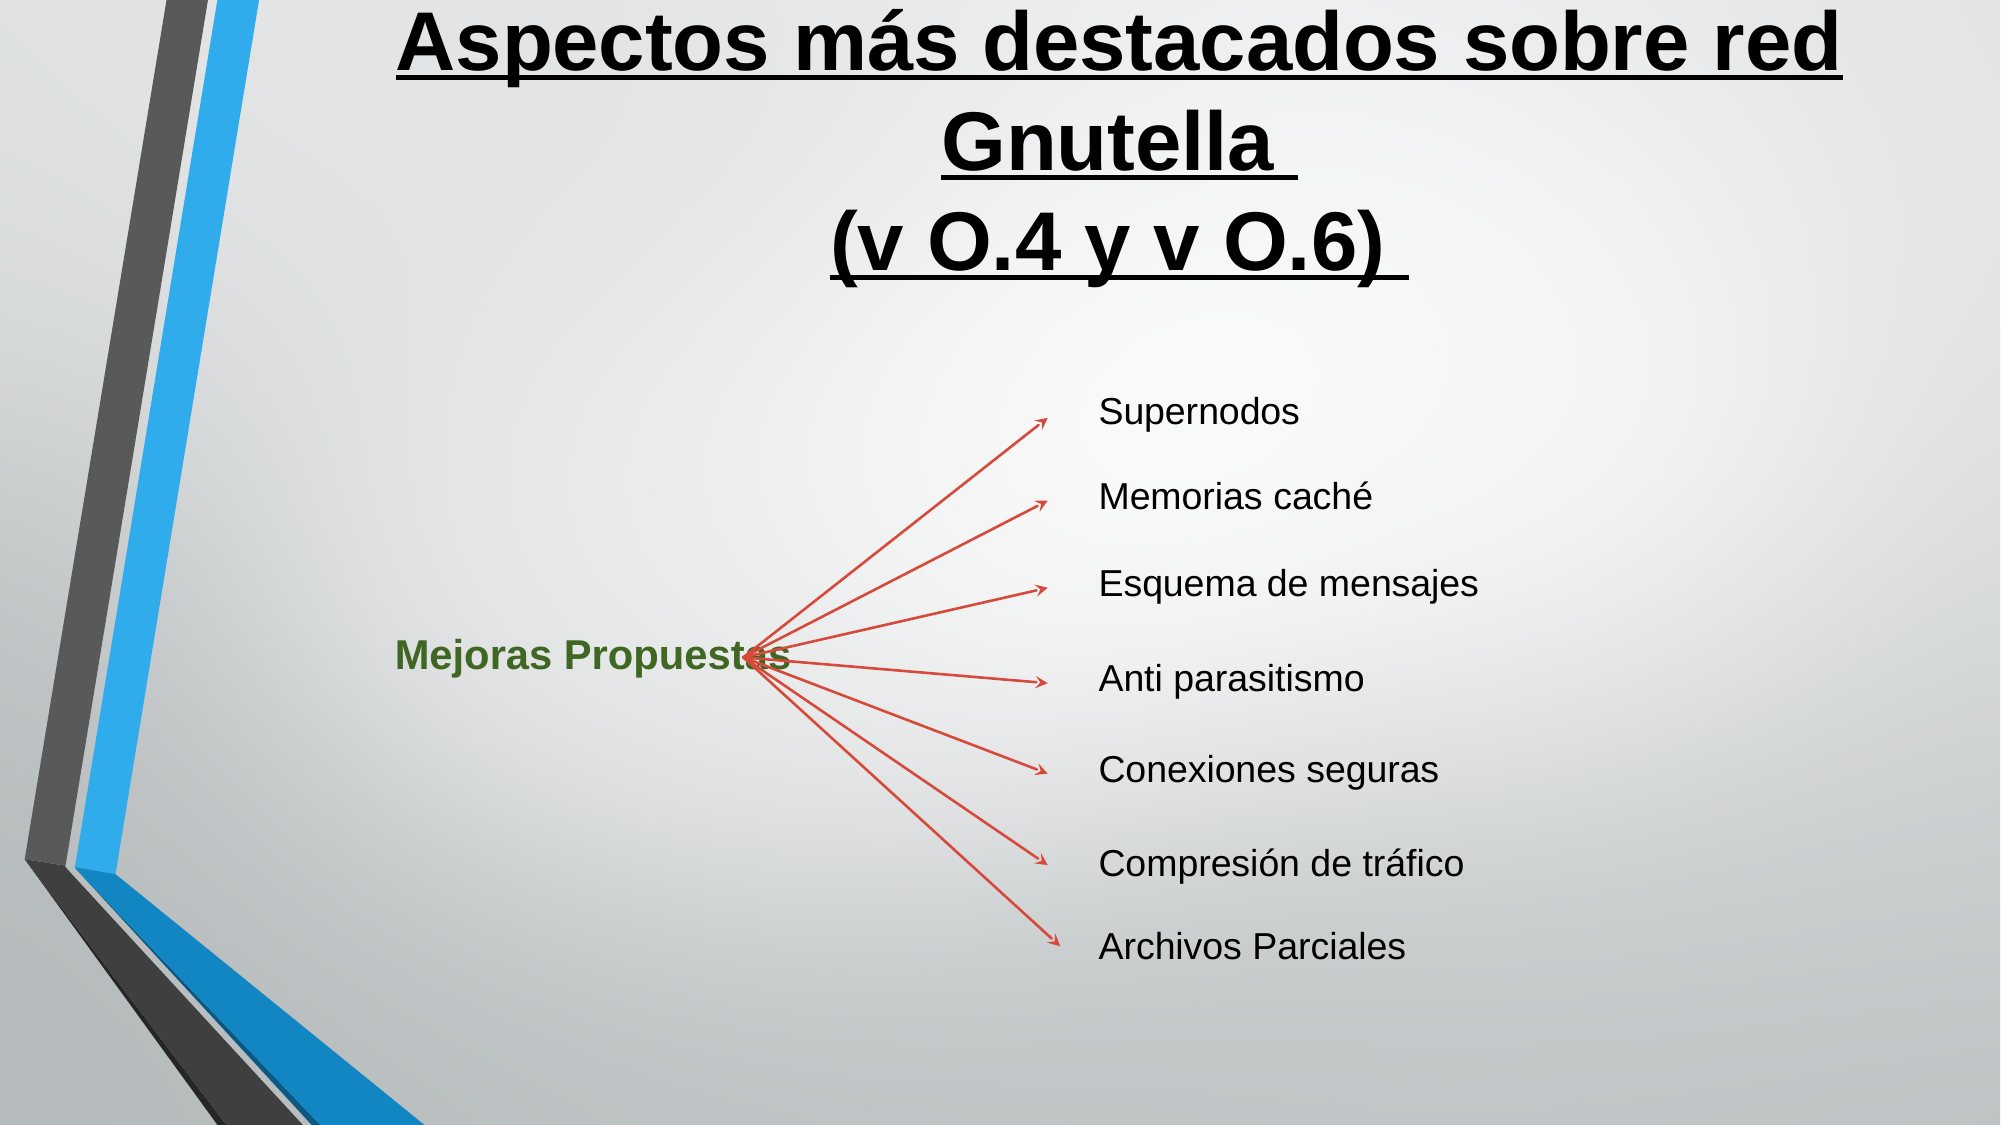

# Aspectos más destacados sobre red Gnutella (v O.4 y v O.6)
Supernodos
Memorias caché
Esquema de mensajes
            Mejoras Propuestas

Anti parasitismo
Conexiones seguras
Compresión de tráfico
Archivos Parciales